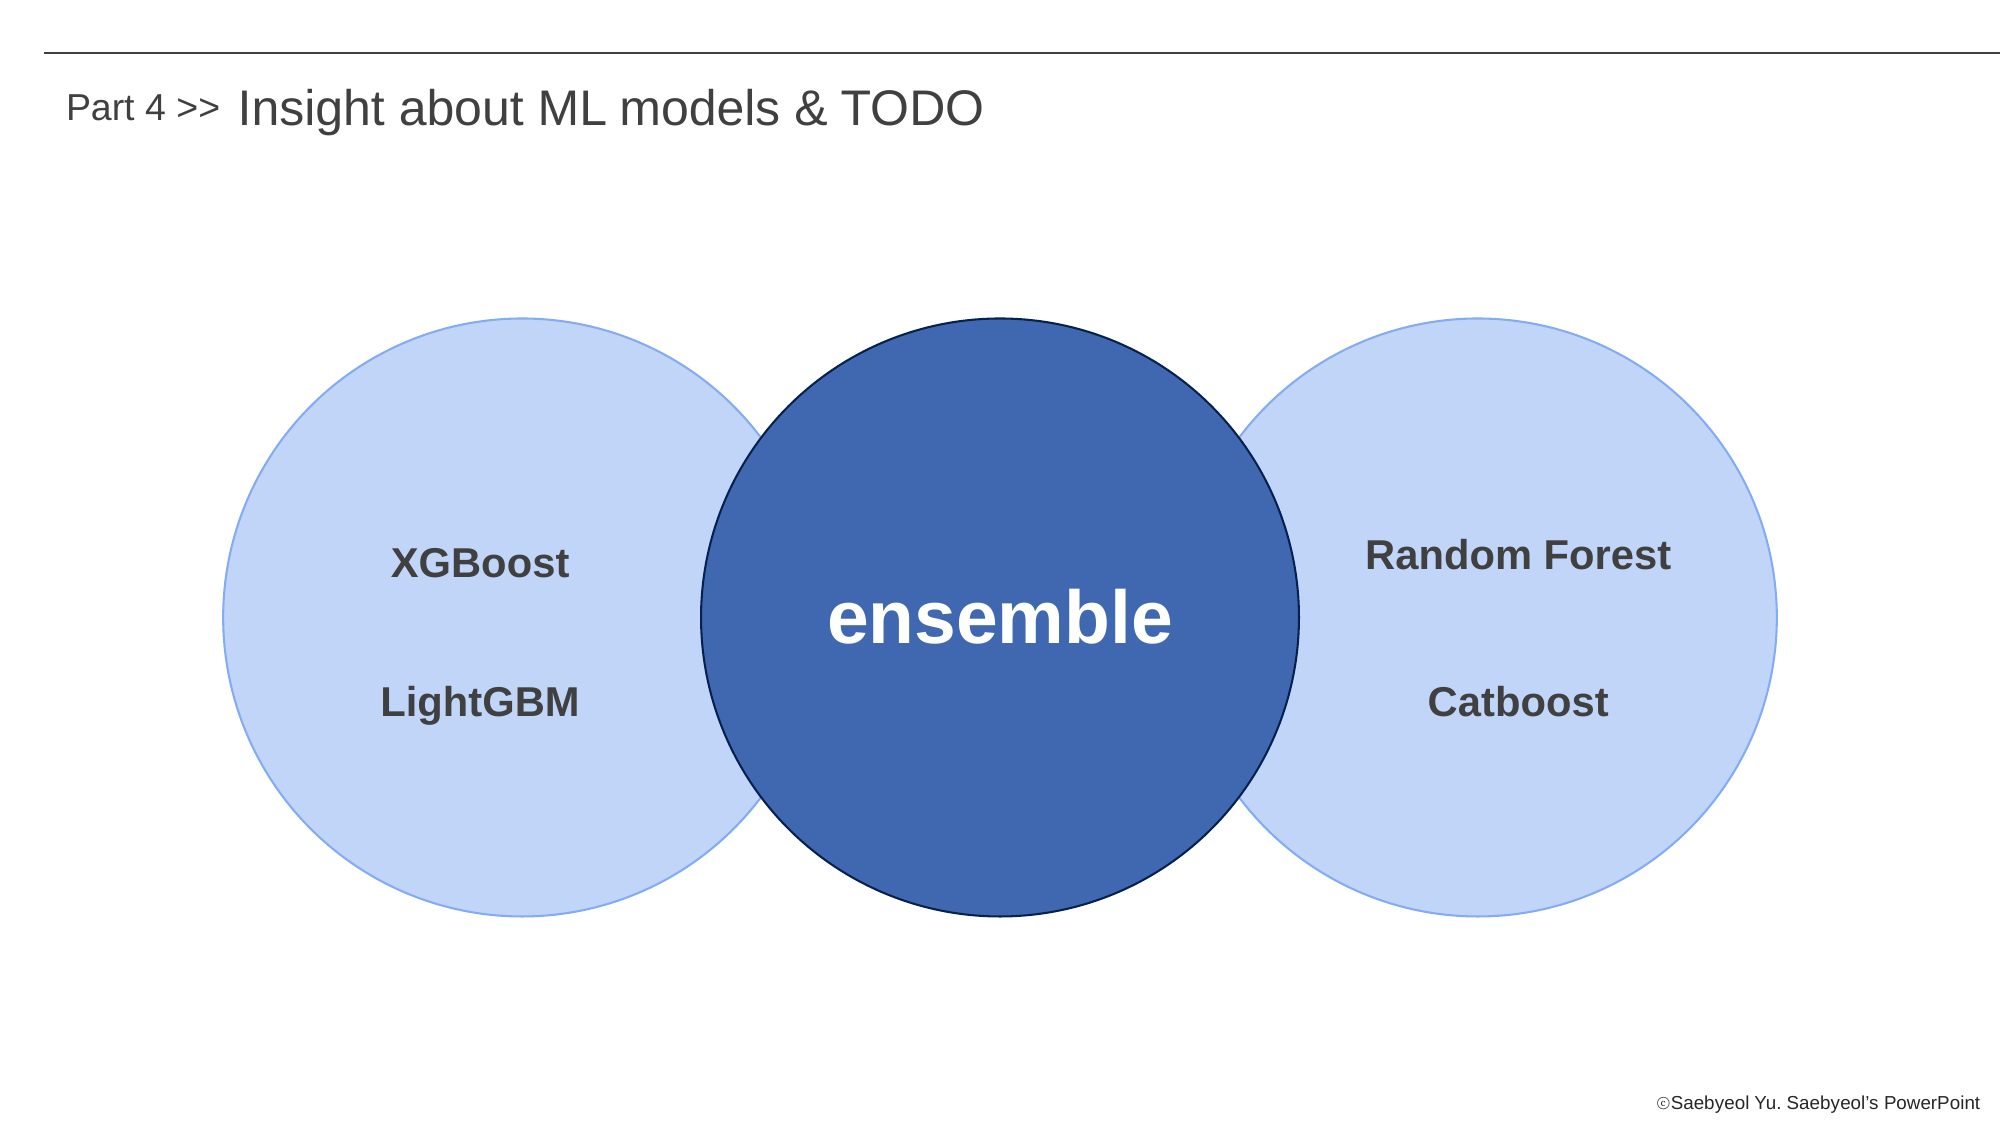

Insight about ML models & TODO
Part 4 >>

Random Forest
XGBoost
ensemble
LightGBM
Catboost